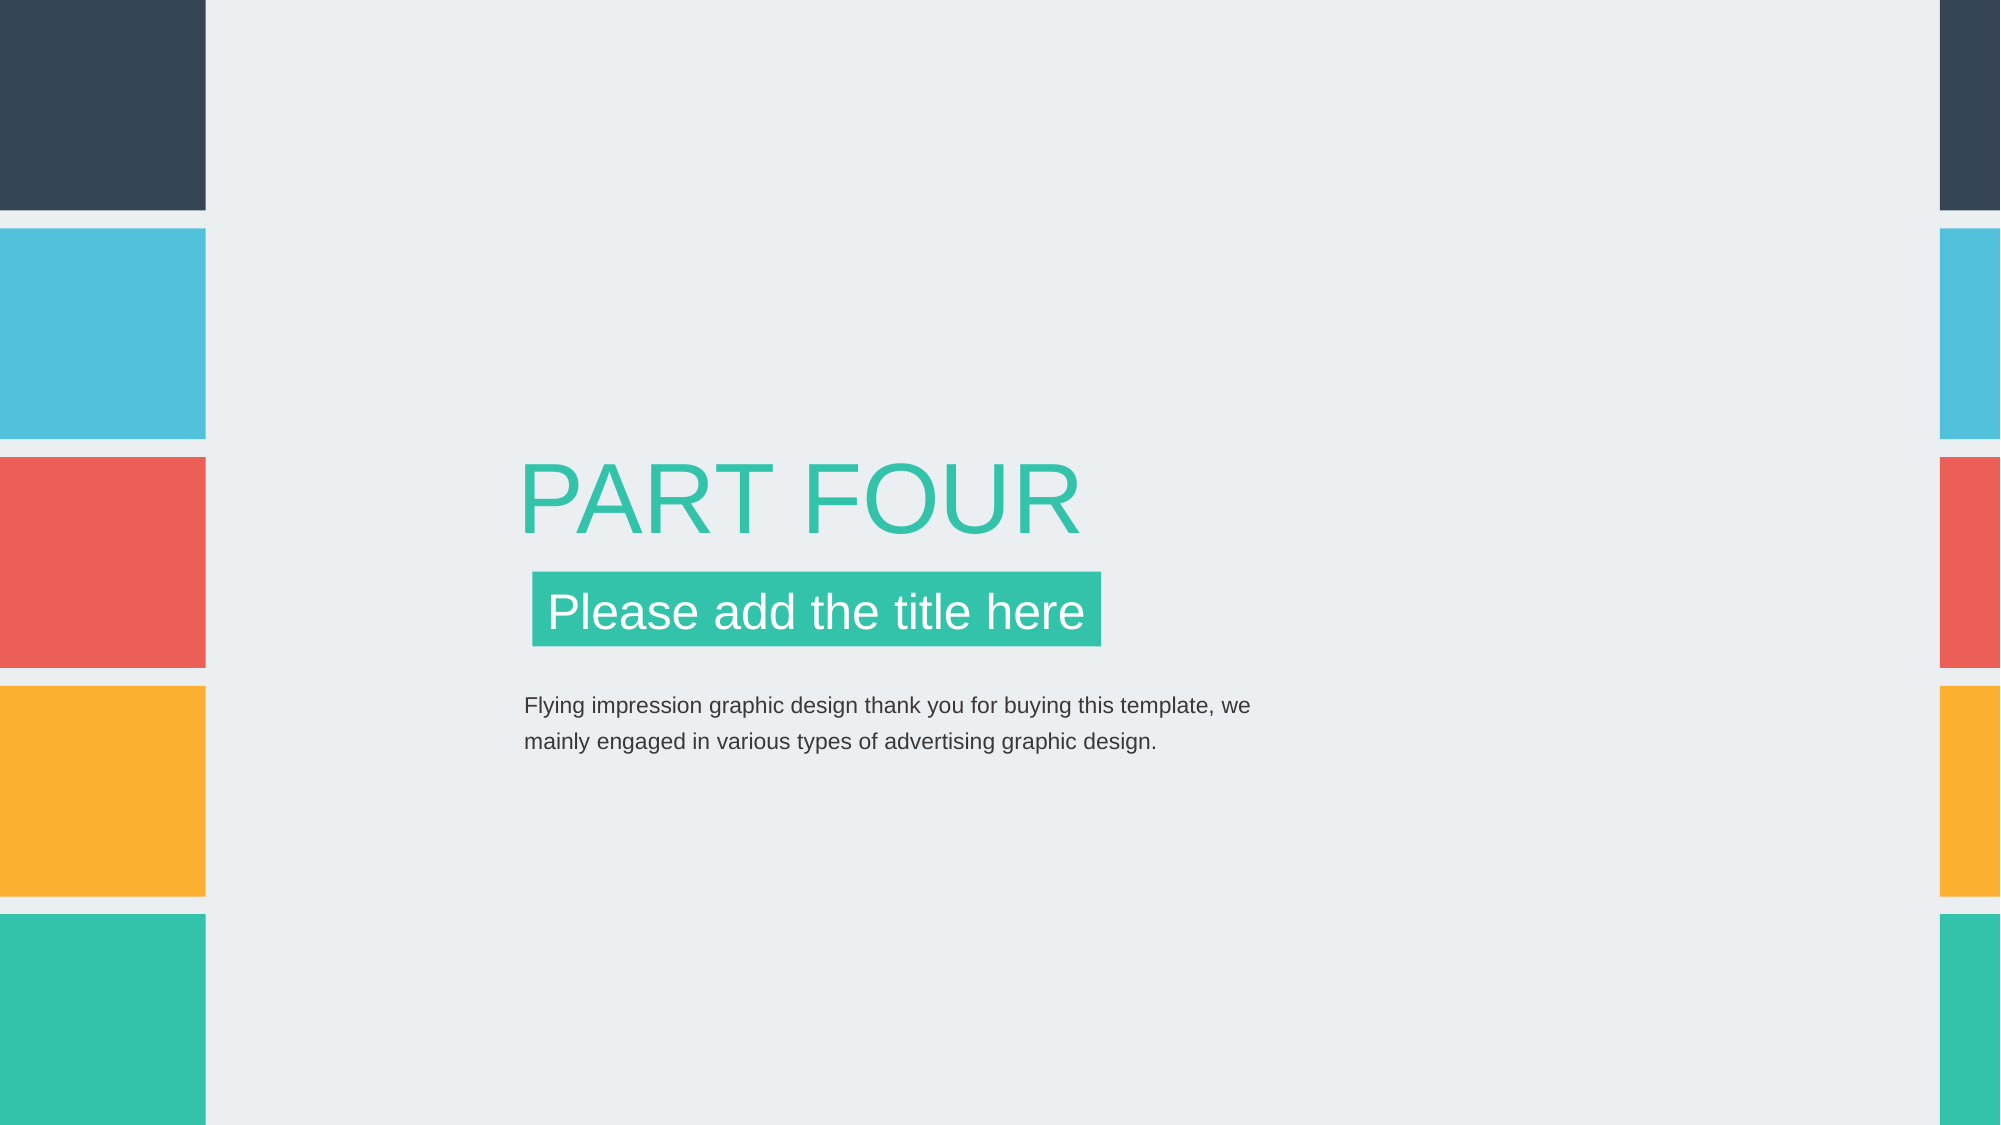

PART FOUR

Please add the title here
Flying impression graphic design thank you for buying this template, we mainly engaged in various types of advertising graphic design.